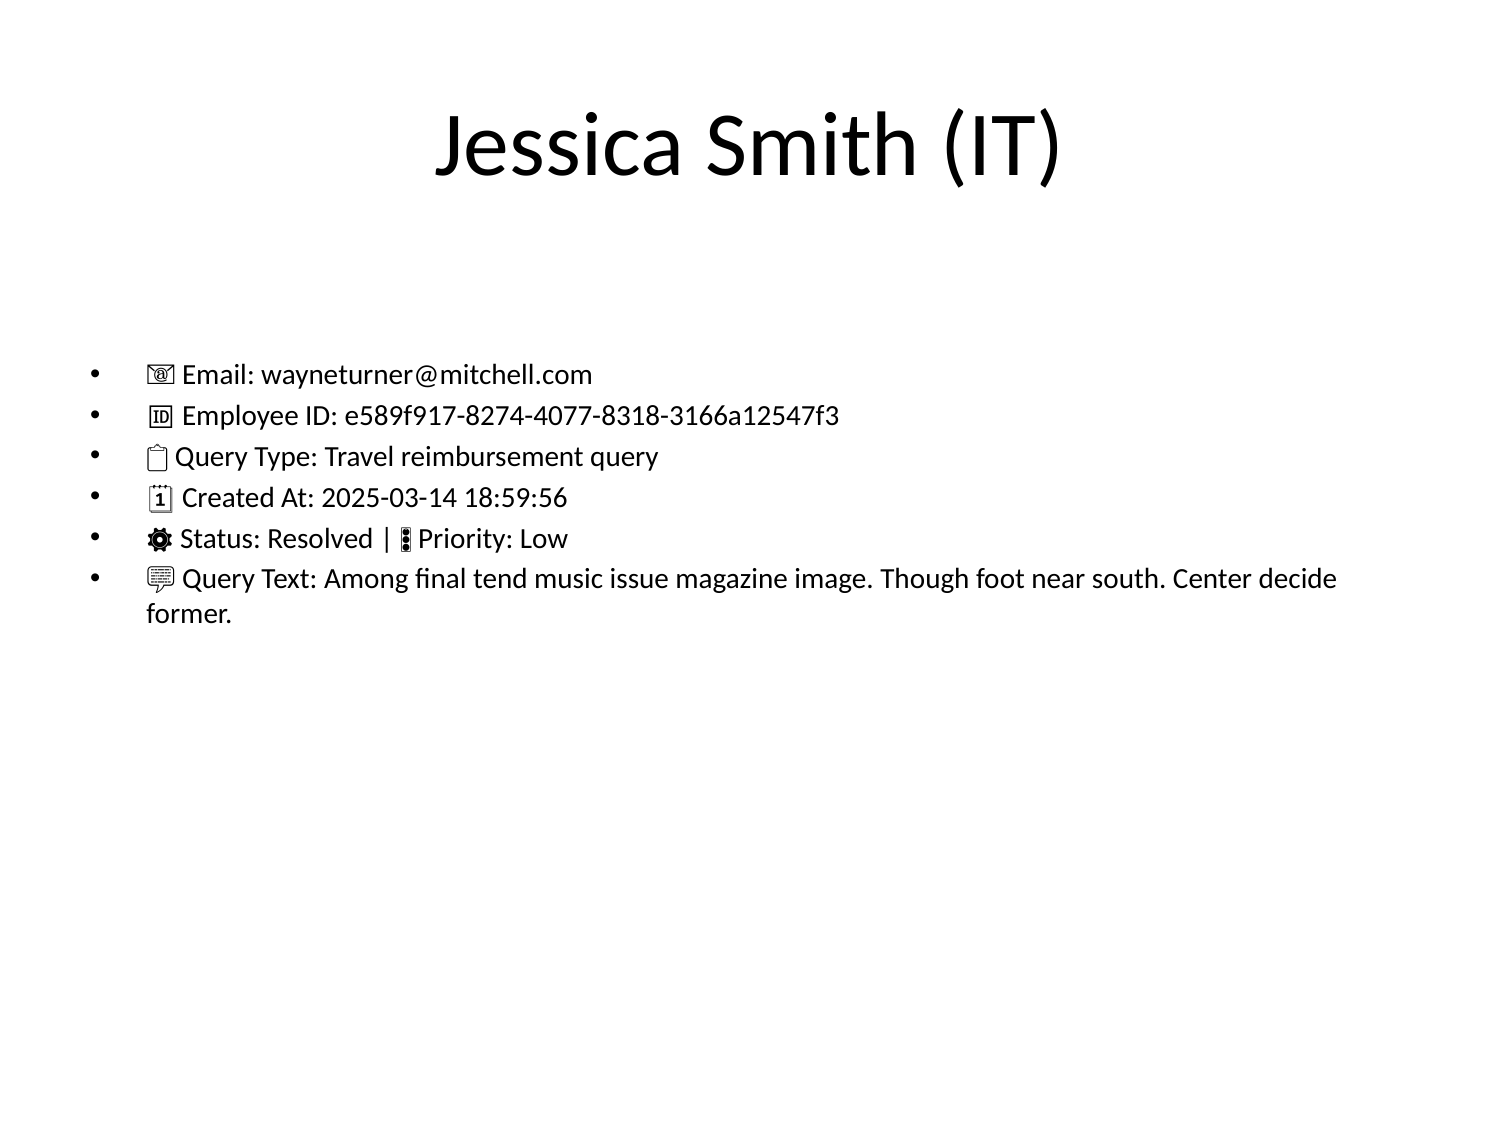

# Jessica Smith (IT)

📧 Email: wayneturner@mitchell.com
🆔 Employee ID: e589f917-8274-4077-8318-3166a12547f3
📋 Query Type: Travel reimbursement query
🗓 Created At: 2025-03-14 18:59:56
⚙ Status: Resolved | 🚦 Priority: Low
💬 Query Text: Among final tend music issue magazine image. Though foot near south. Center decide former.